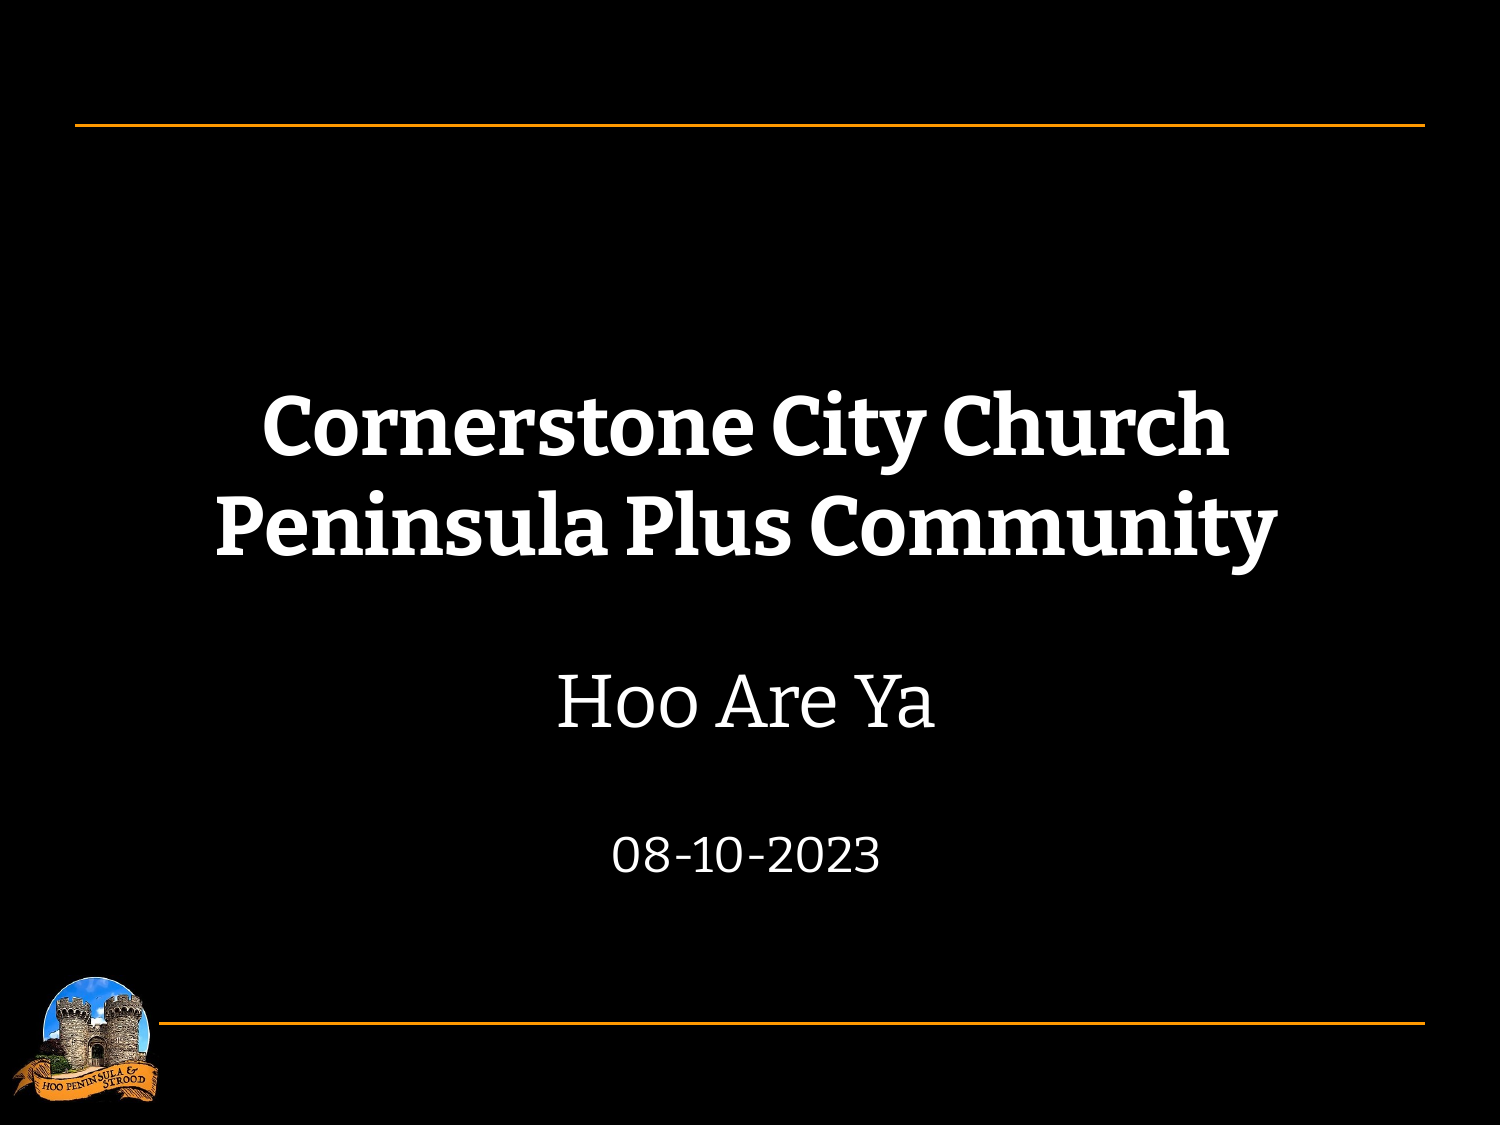

Cornerstone City Church
Peninsula Plus Community
Hoo Are Ya
08-10-2023